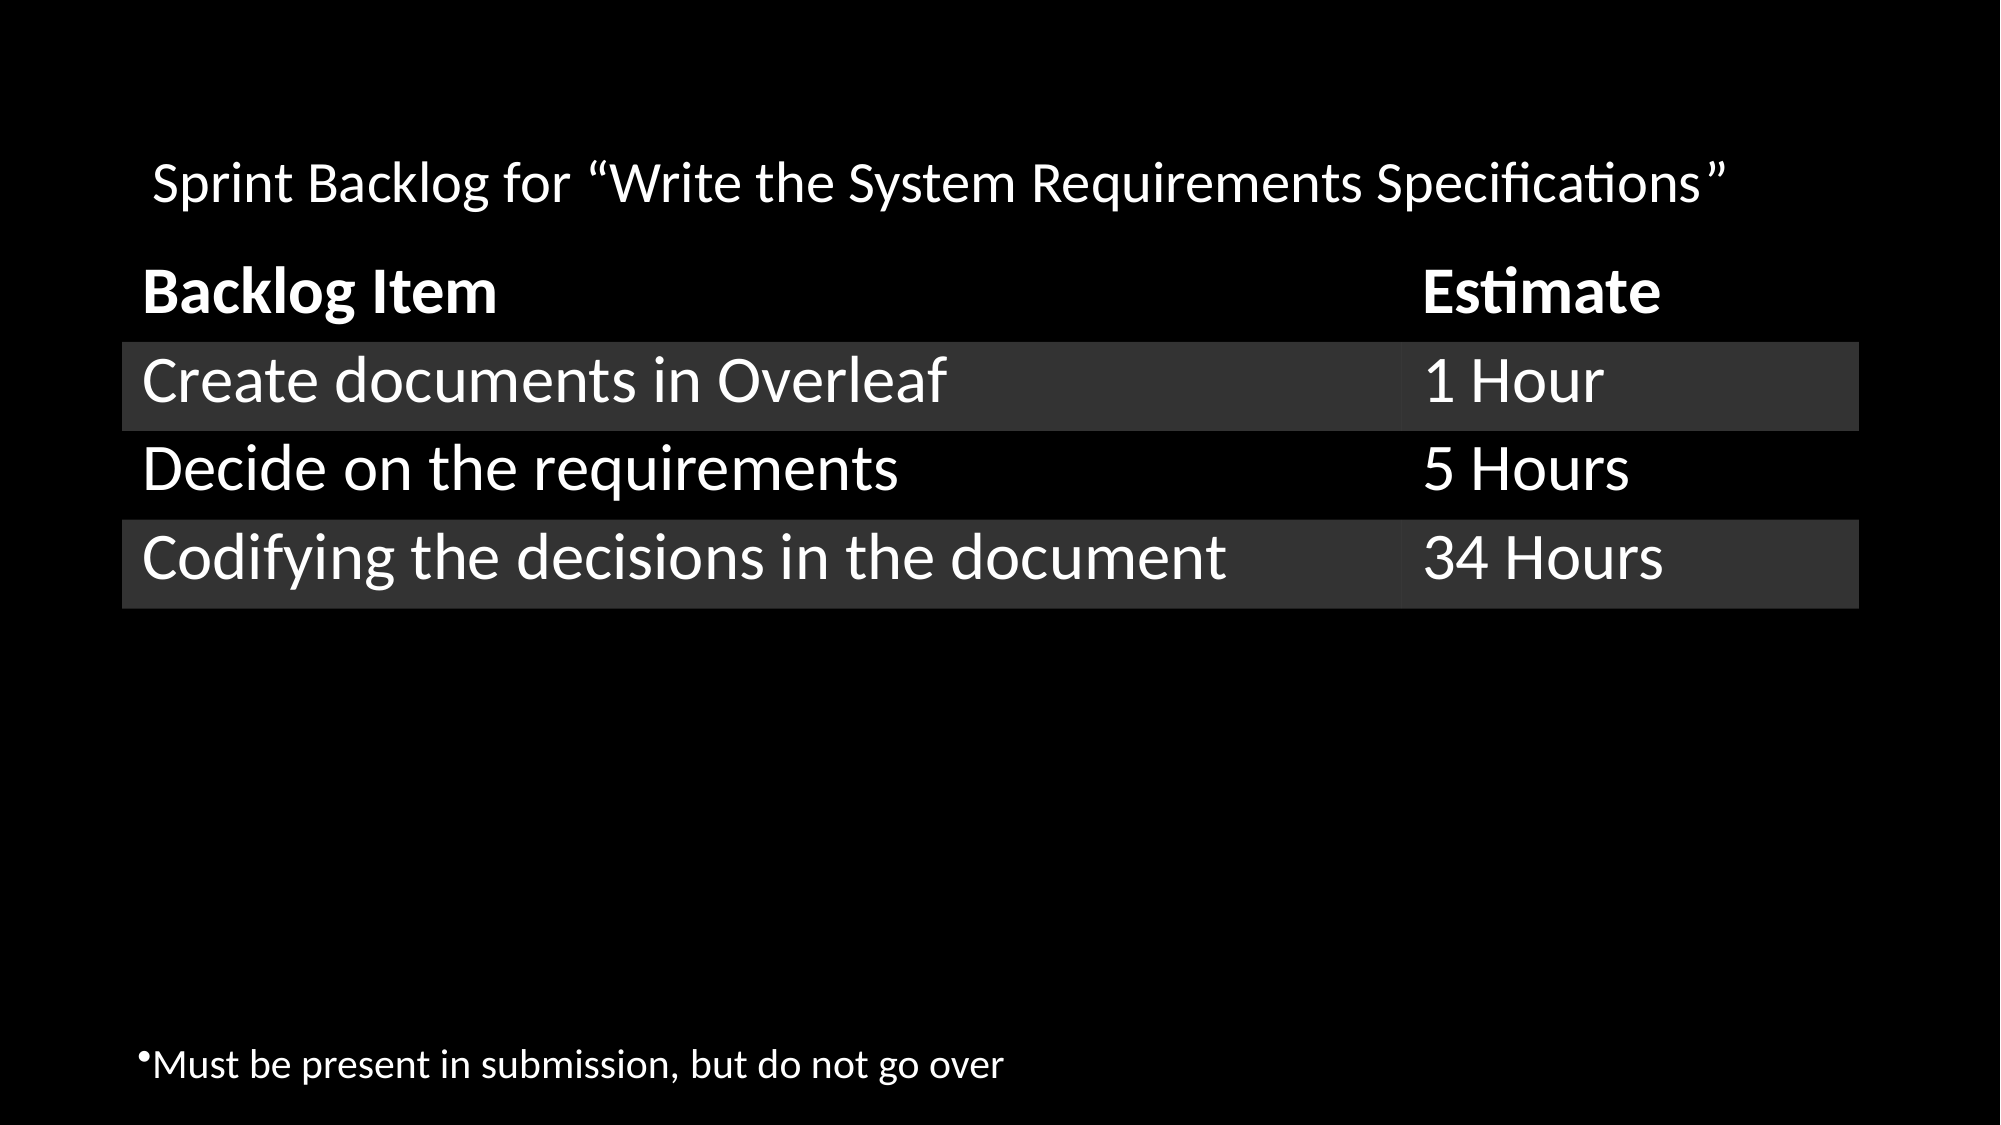

# Sprint Backlog for “Write the System Requirements Specifications”
| Backlog Item | Estimate |
| --- | --- |
| Create documents in Overleaf | 1 Hour |
| Decide on the requirements | 5 Hours |
| Codifying the decisions in the document | 34 Hours |
Must be present in submission, but do not go over​